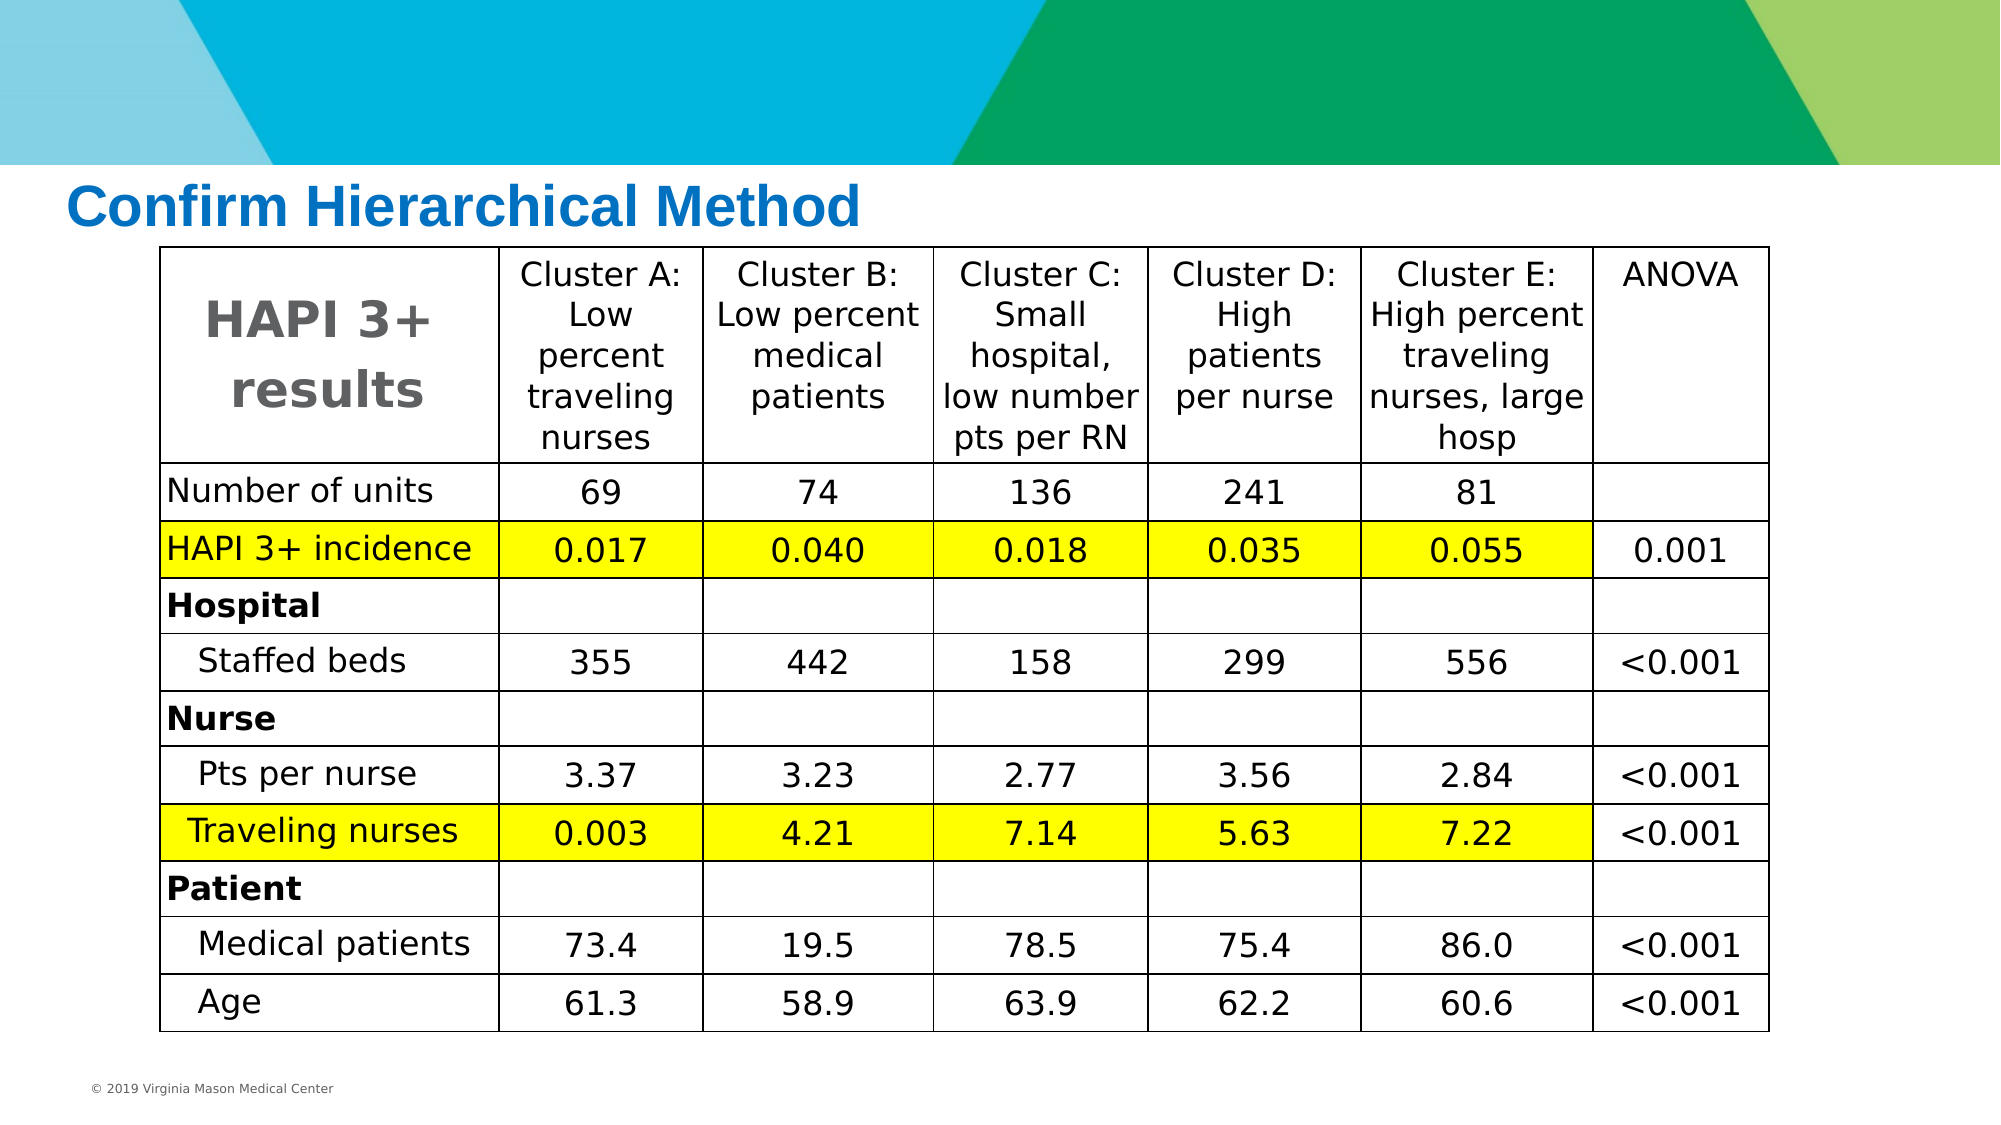

Confirm Hierarchical Method
|  | Cluster A: Low percent traveling nurses | Cluster B: Low percent medical patients | Cluster C: Small hospital, low number pts per RN | Cluster D: High patients per nurse | Cluster E: High percent traveling nurses, large hosp | ANOVA |
| --- | --- | --- | --- | --- | --- | --- |
| Number of units | 69 | 74 | 136 | 241 | 81 |  |
| HAPI 3+ incidence | 0.017 | 0.040 | 0.018 | 0.035 | 0.055 | 0.001 |
| Hospital |  |  |  |  |  |  |
| Staffed beds | 355 | 442 | 158 | 299 | 556 | <0.001 |
| Nurse |  |  |  |  |  |  |
| Pts per nurse | 3.37 | 3.23 | 2.77 | 3.56 | 2.84 | <0.001 |
| Traveling nurses | 0.003 | 4.21 | 7.14 | 5.63 | 7.22 | <0.001 |
| Patient |  |  |  |  |  |  |
| Medical patients | 73.4 | 19.5 | 78.5 | 75.4 | 86.0 | <0.001 |
| Age | 61.3 | 58.9 | 63.9 | 62.2 | 60.6 | <0.001 |
HAPI 3+
results